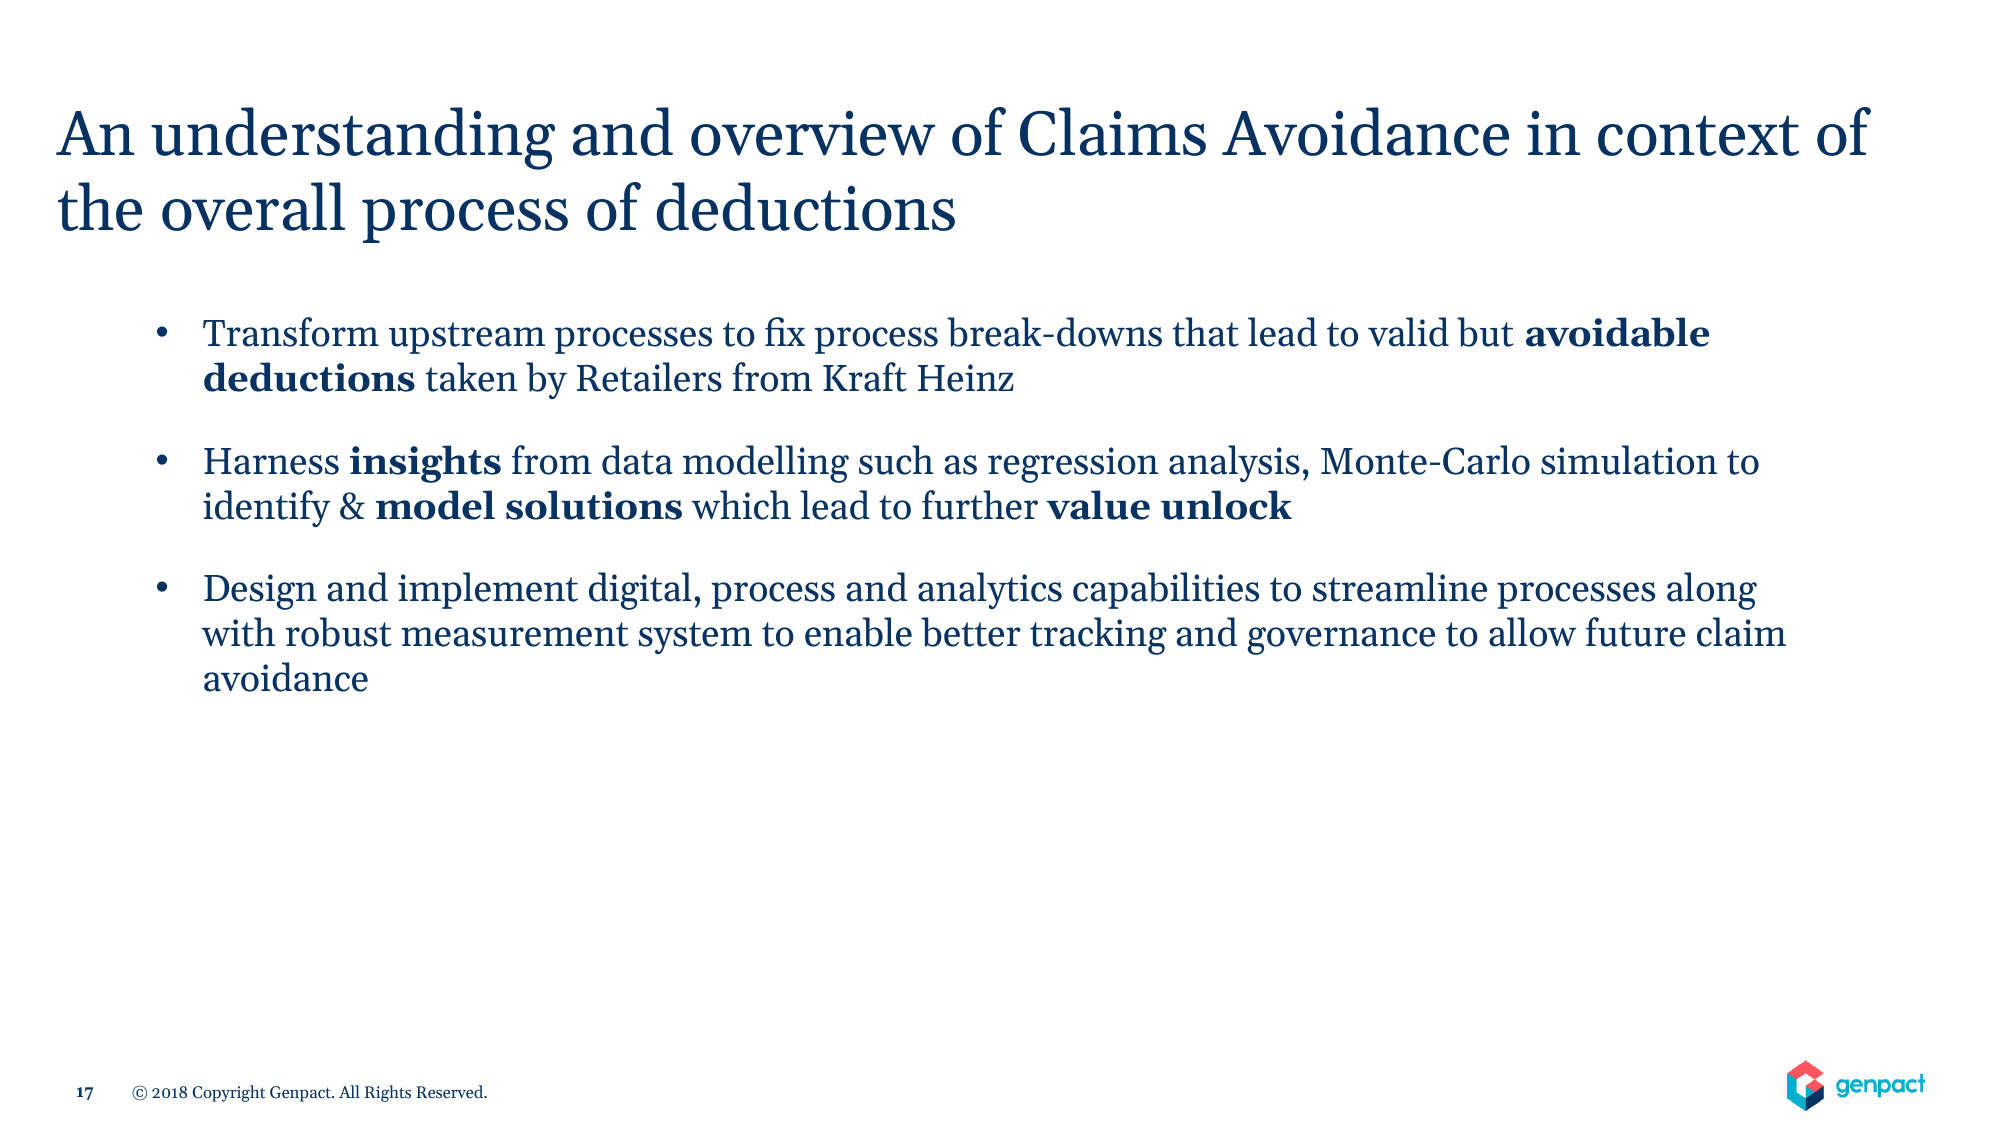

An understanding and overview of Claims Avoidance in context of the overall process of deductions
Transform upstream processes to fix process break-downs that lead to valid but avoidable deductions taken by Retailers from Kraft Heinz
Harness insights from data modelling such as regression analysis, Monte-Carlo simulation to identify & model solutions which lead to further value unlock
Design and implement digital, process and analytics capabilities to streamline processes along with robust measurement system to enable better tracking and governance to allow future claim avoidance